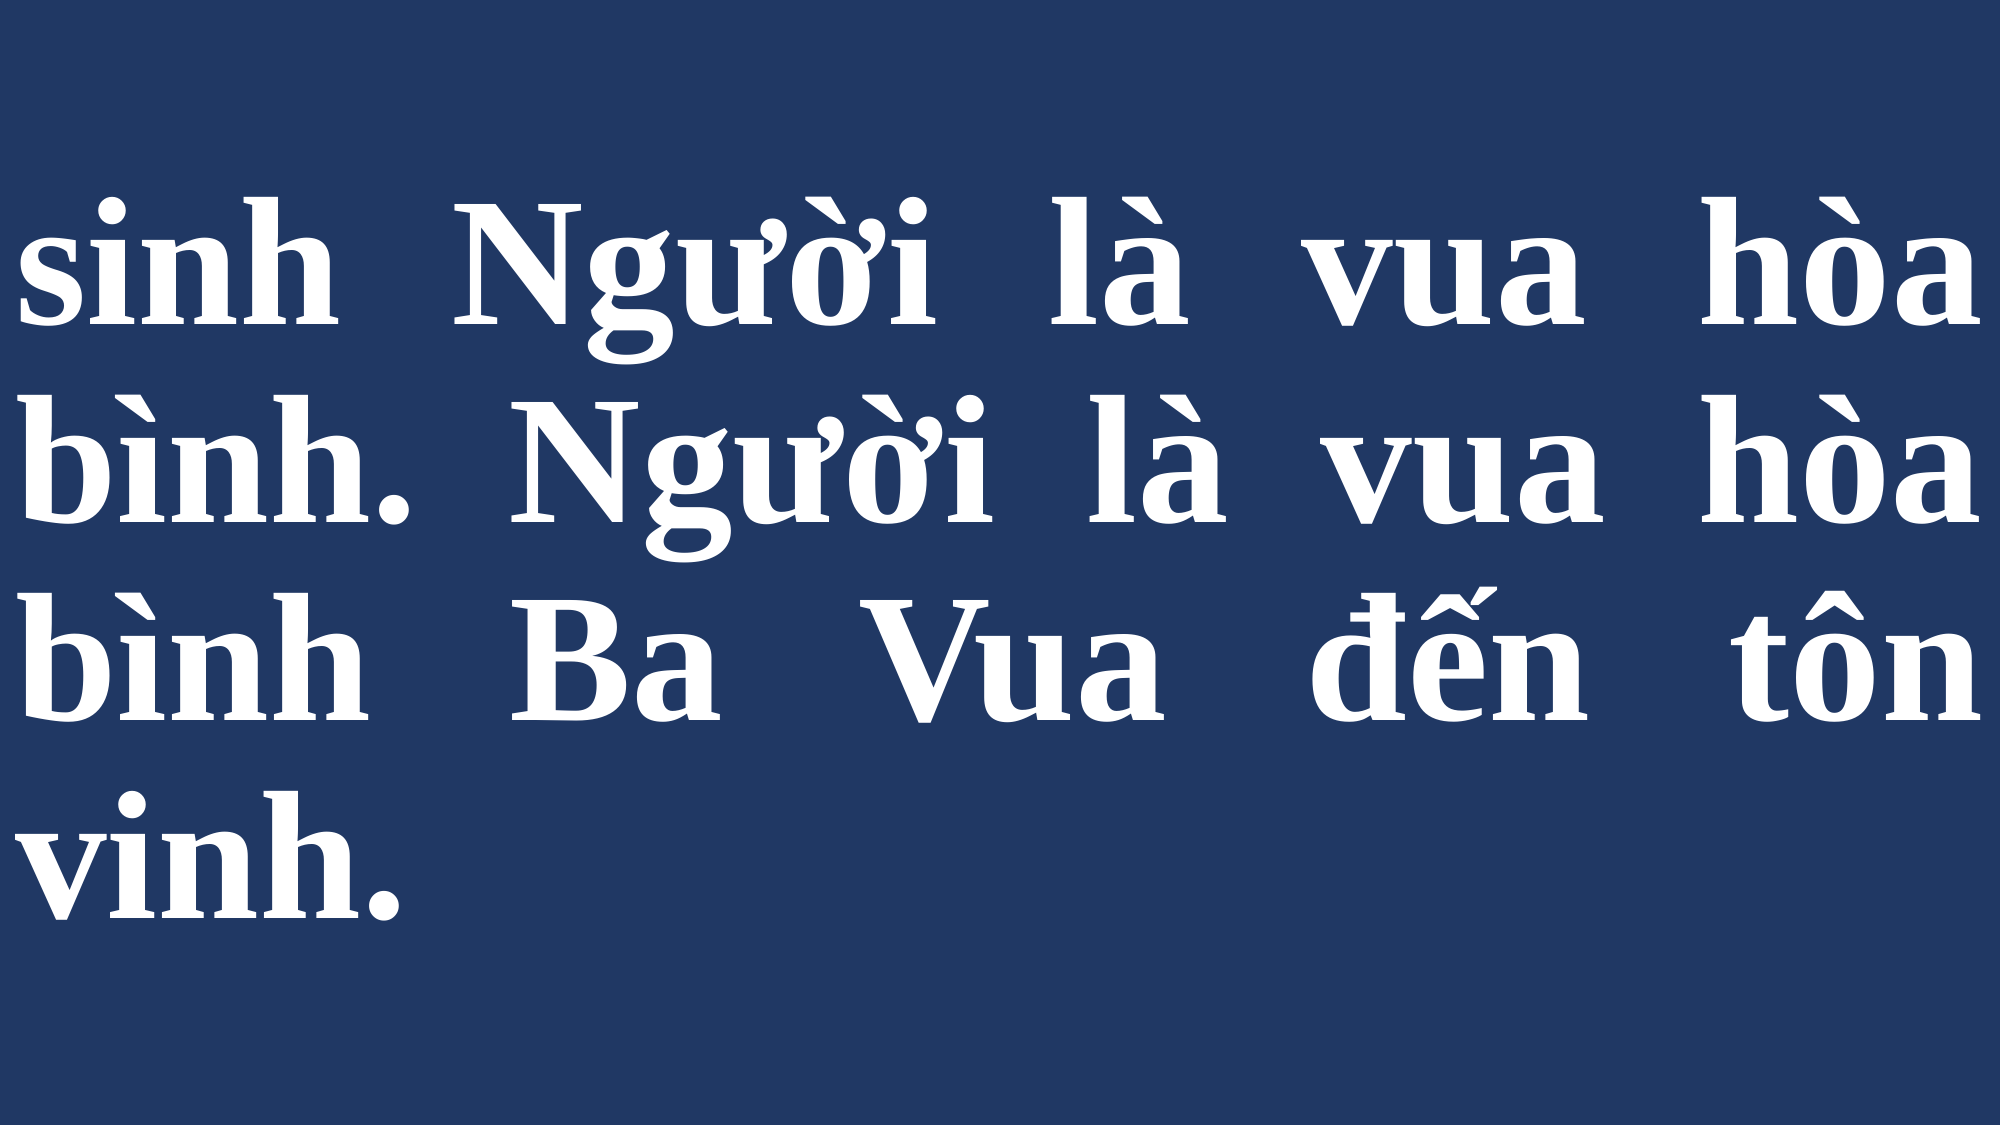

# sinh Người là vua hòa bình. Người là vua hòa bình Ba Vua đến tôn vinh.